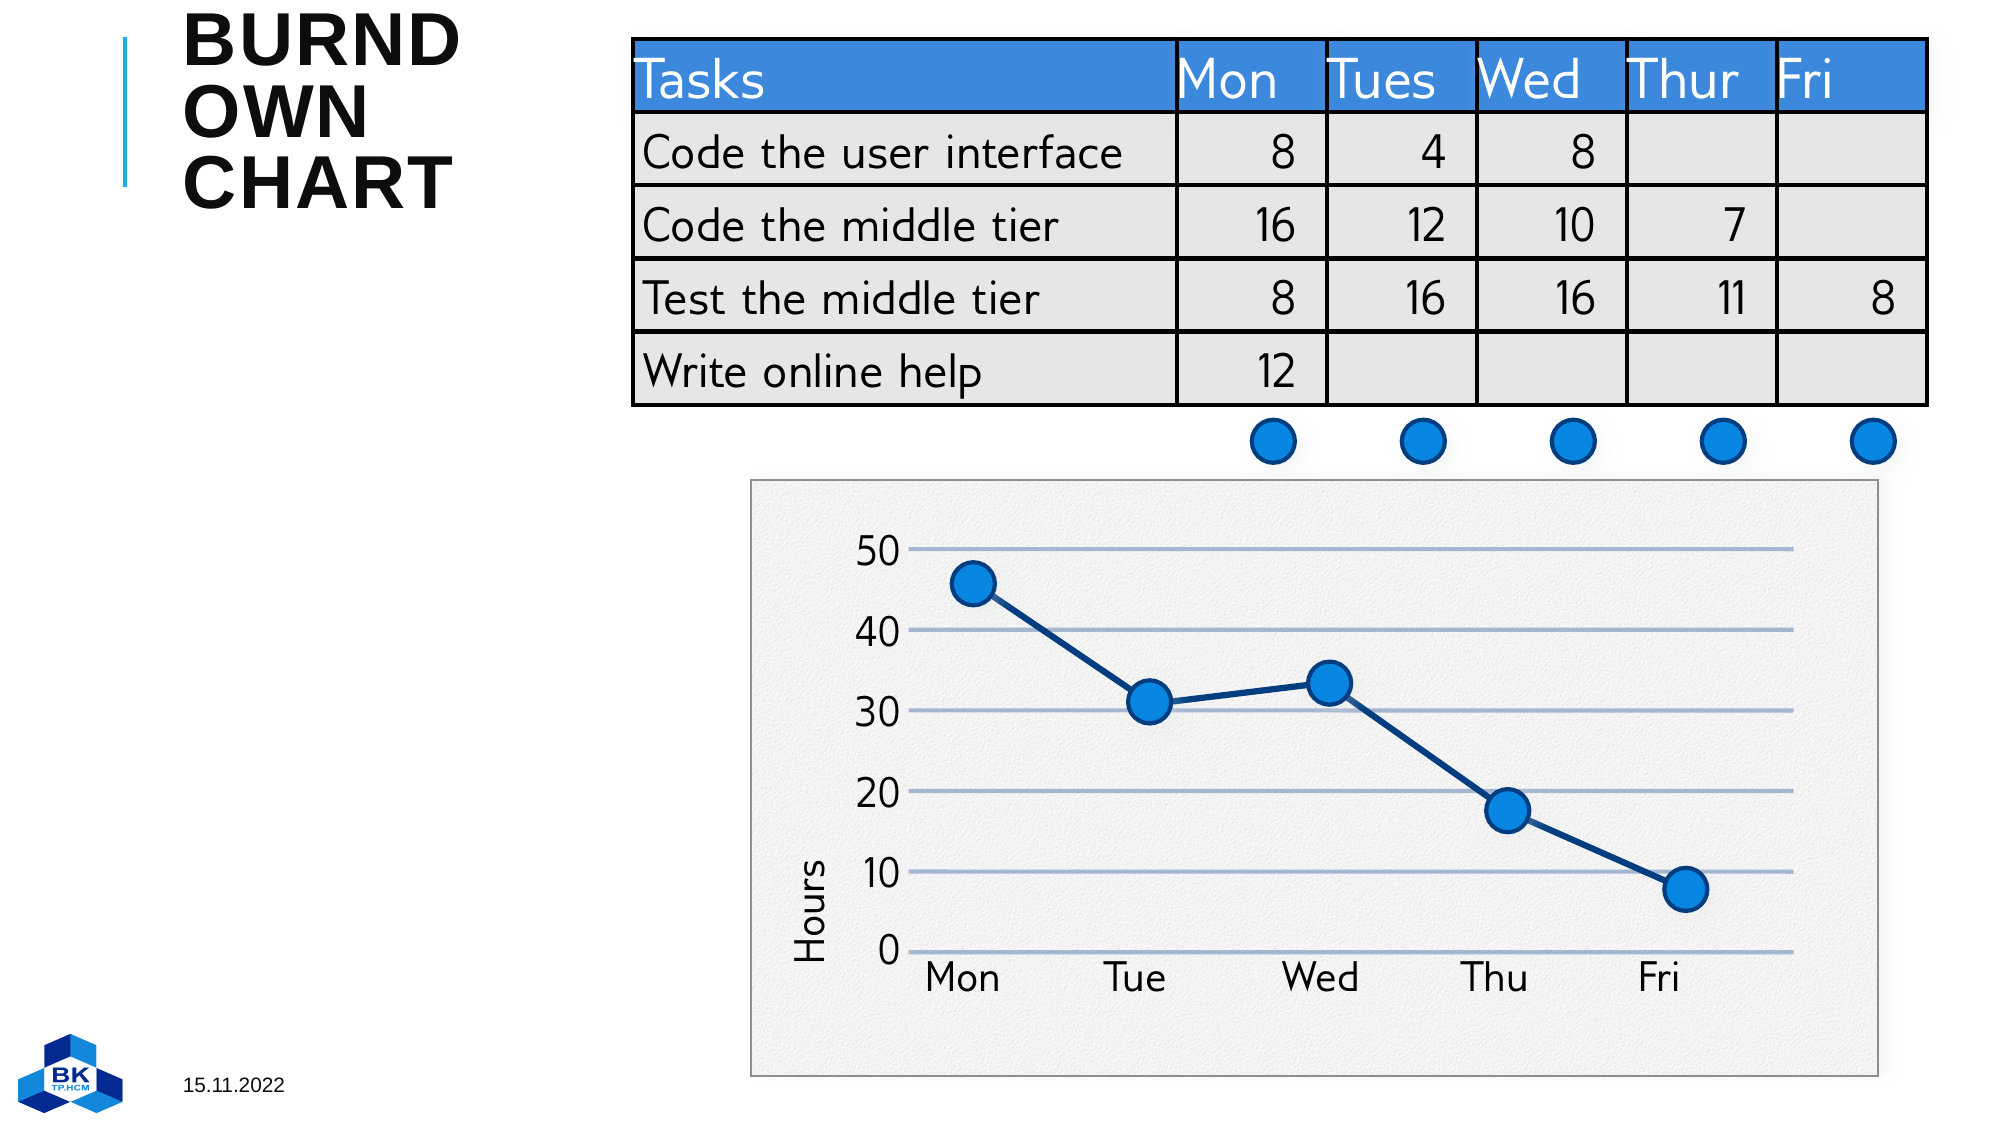

# BURNDOWN ChART
Tasks
Mon
Tues
Wed
Thur
Fri
Code the user interface
8

4
12
16

8
10
16

7
11

8

Code the middle tier
16
Test the middle tier
8
Write online help
12

50

40

30

Hours
20

10

0
Mon
Tue
Wed
Thu
Fri

15.11.2022